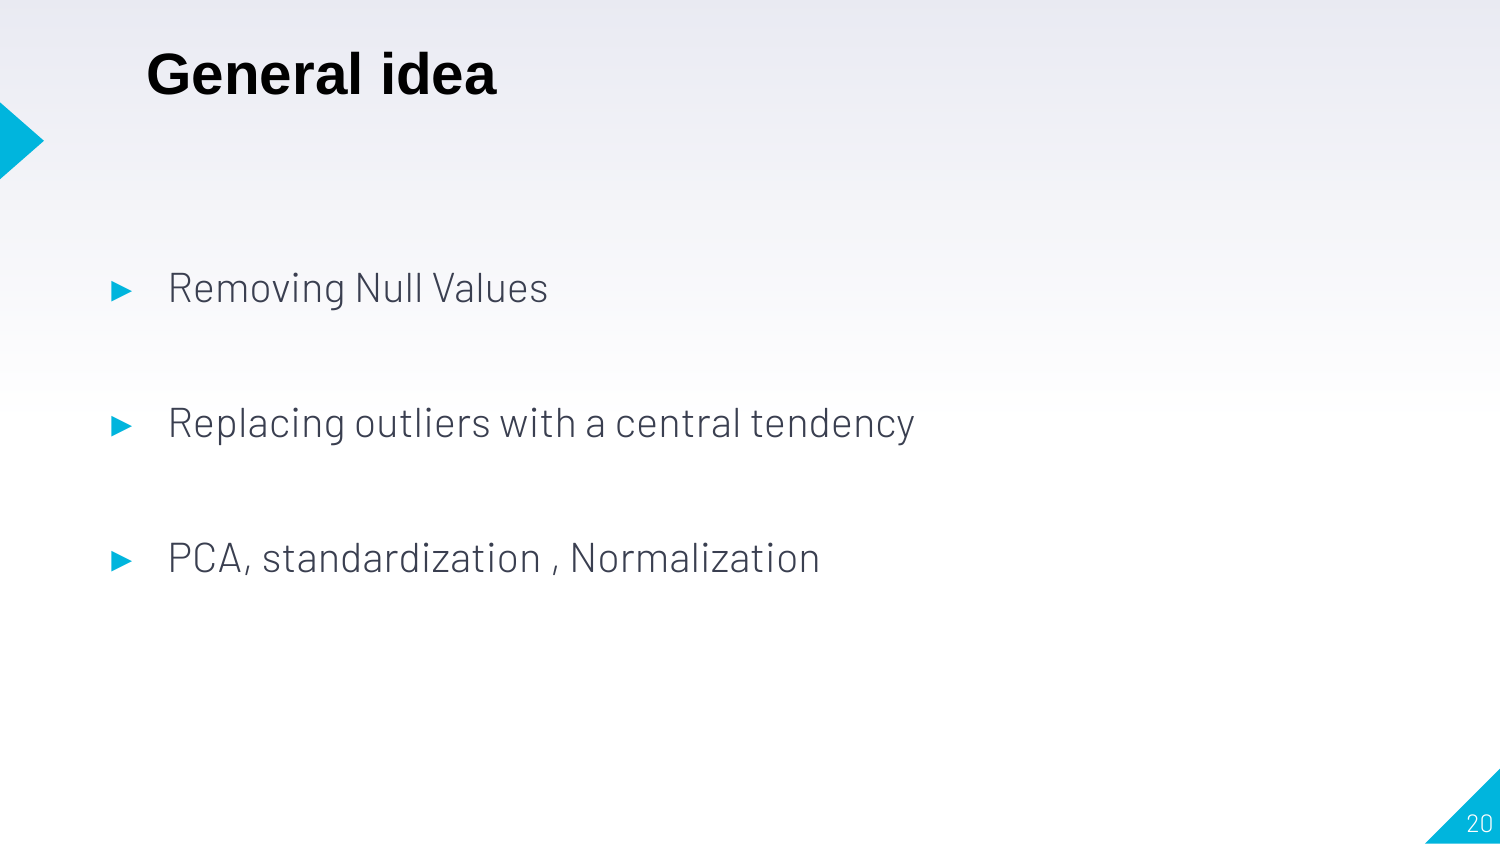

General idea

Removing Null Values

Replacing outliers with a central tendency

PCA, standardization , Normalization
20